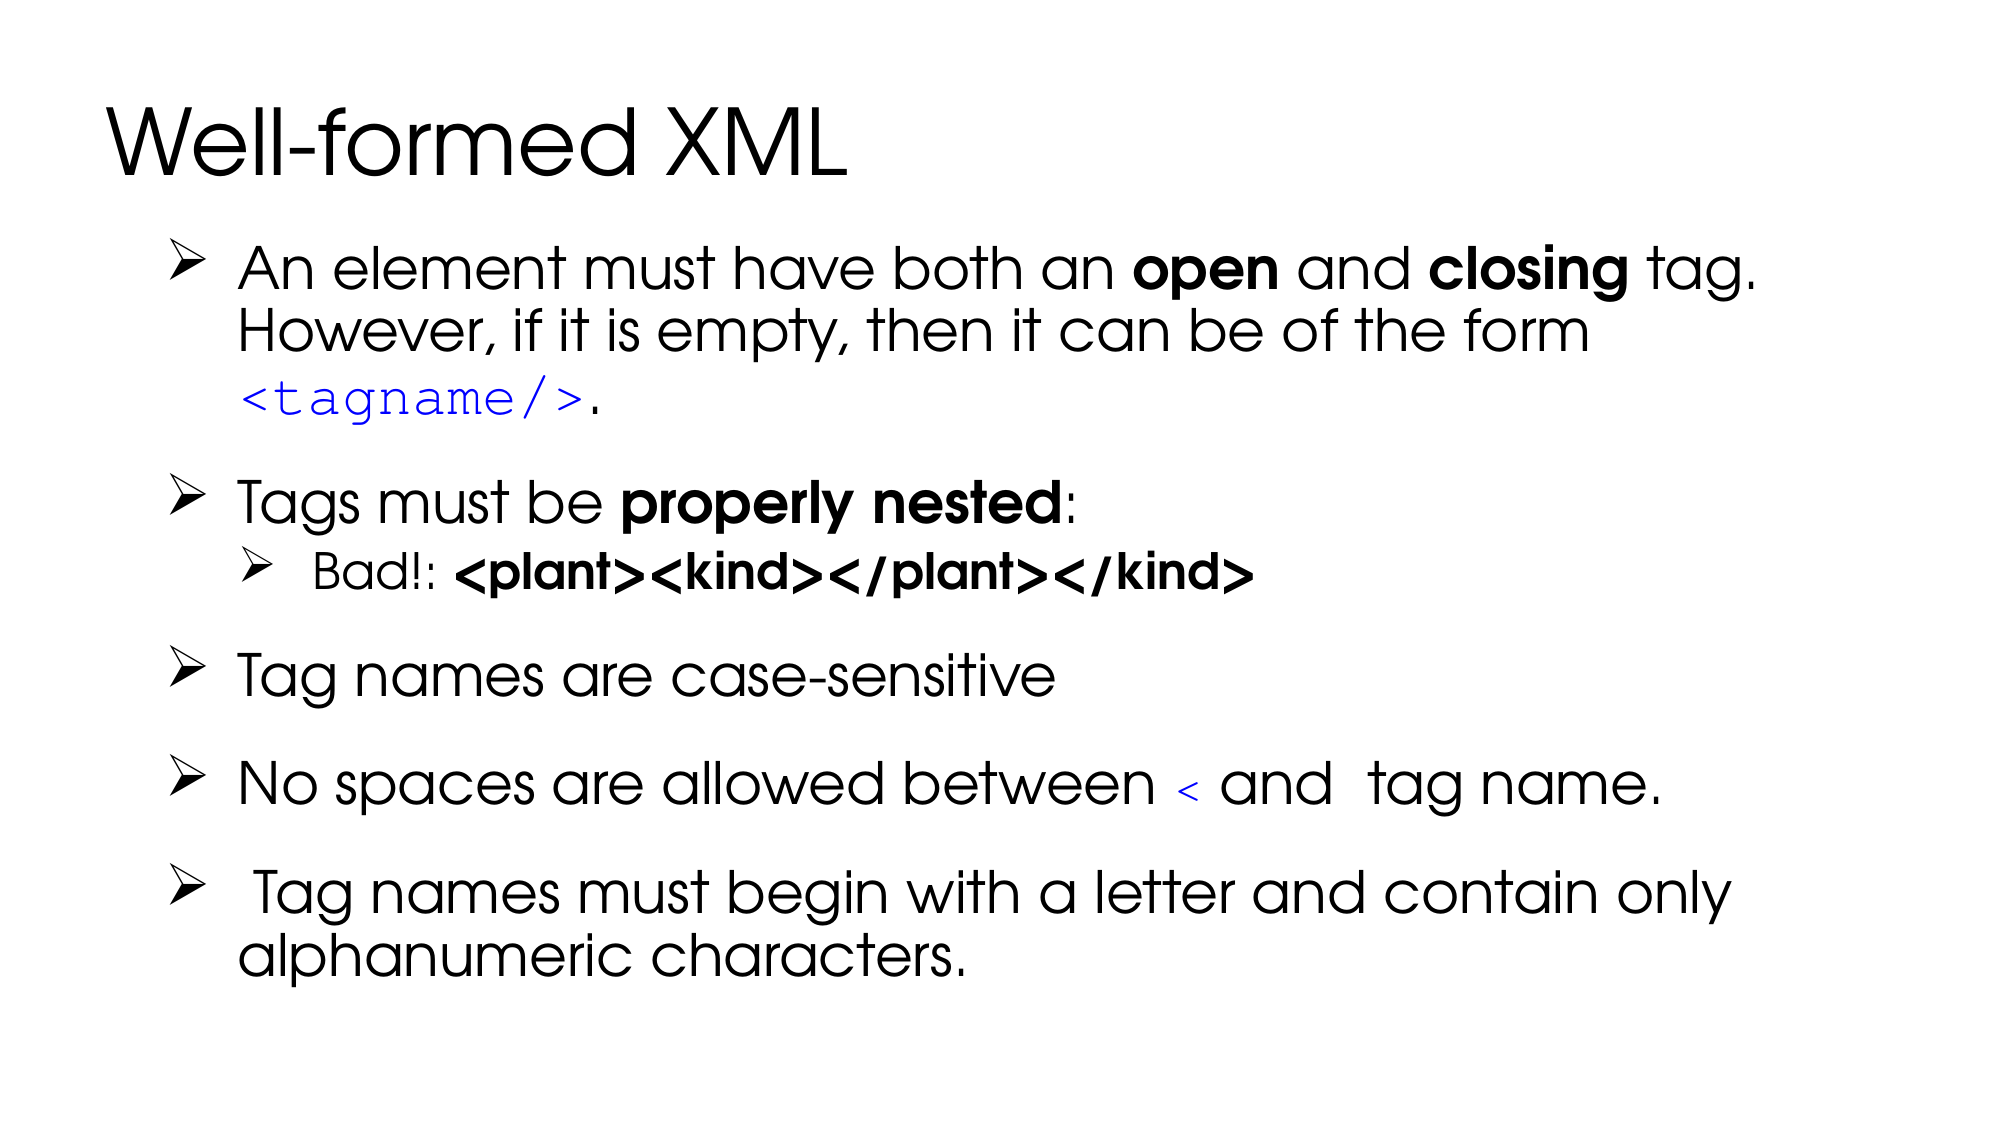

# Well-formed XML
An element must have both an open and closing tag.  However, if it is empty, then it can be of the form <tagname/>.
Tags must be properly nested:
Bad!: <plant><kind></plant></kind>
Tag names are case-sensitive
No spaces are allowed between < and  tag name.
 Tag names must begin with a letter and contain only alphanumeric characters.